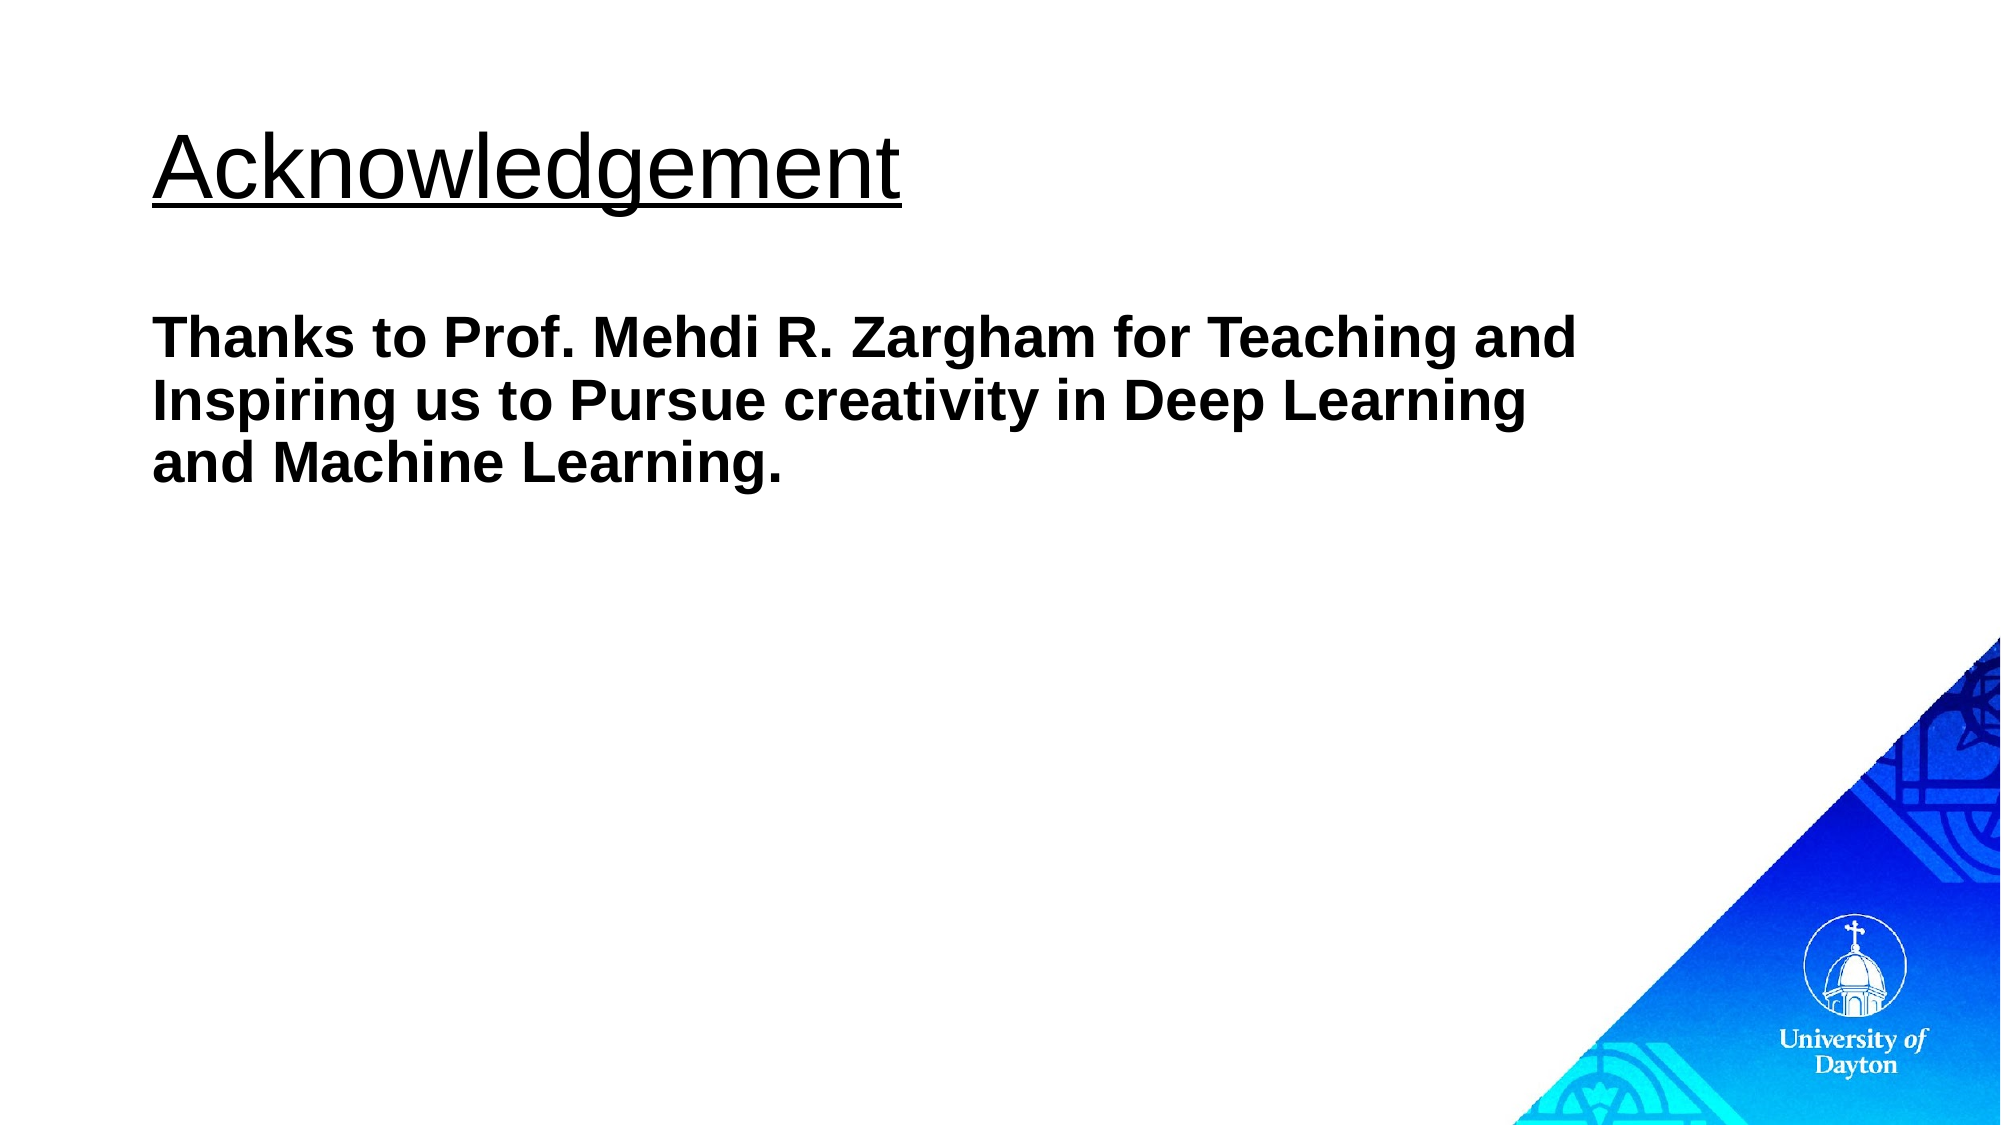

# Acknowledgement
Thanks to Prof. Mehdi R. Zargham for Teaching and Inspiring us to Pursue creativity in Deep Learning and Machine Learning.